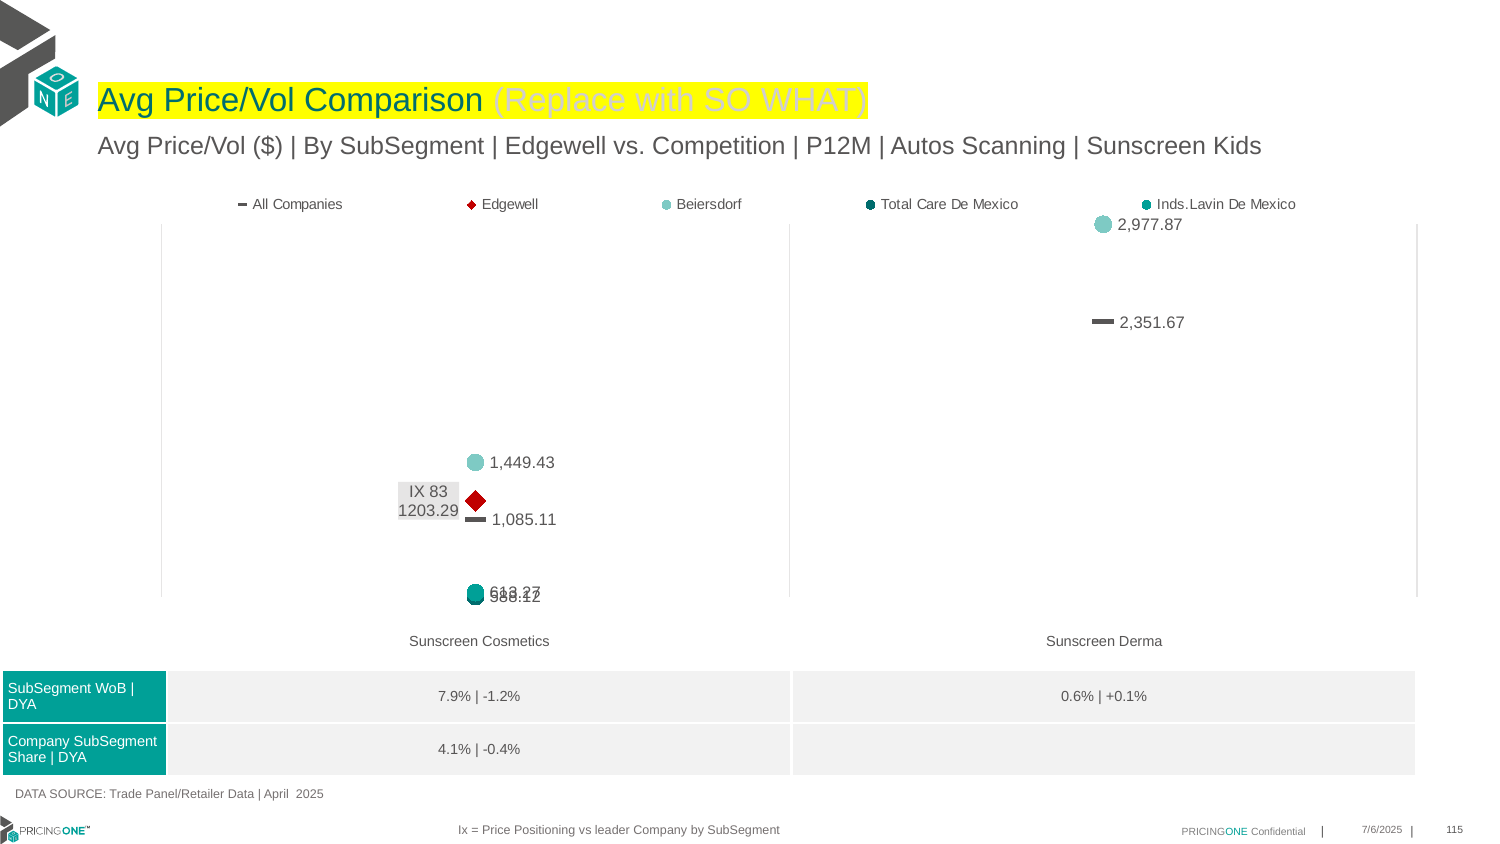

# Avg Price/Vol Comparison (Replace with SO WHAT)
Avg Price/Vol ($) | By SubSegment | Edgewell vs. Competition | P12M | Autos Scanning | Sunscreen Kids

### Chart

| Category | All Companies | Edgewell | Beiersdorf | Total Care De Mexico | Inds.Lavin De Mexico |
|---|---|---|---|---|---|
| IX 83 | 1085.11 | 1203.29 | 1449.43 | 588.12 | 613.27 |
| None | 2351.67 | None | 2977.87 | None | None |
|  | Sunscreen Cosmetics | Sunscreen Derma |
| --- | --- | --- |
| SubSegment WoB | DYA | 7.9% | -1.2% | 0.6% | +0.1% |
| Company SubSegment Share | DYA | 4.1% | -0.4% |  |
DATA SOURCE: Trade Panel/Retailer Data | April  2025
Ix = Price Positioning vs leader Company by SubSegment
7/6/2025
115